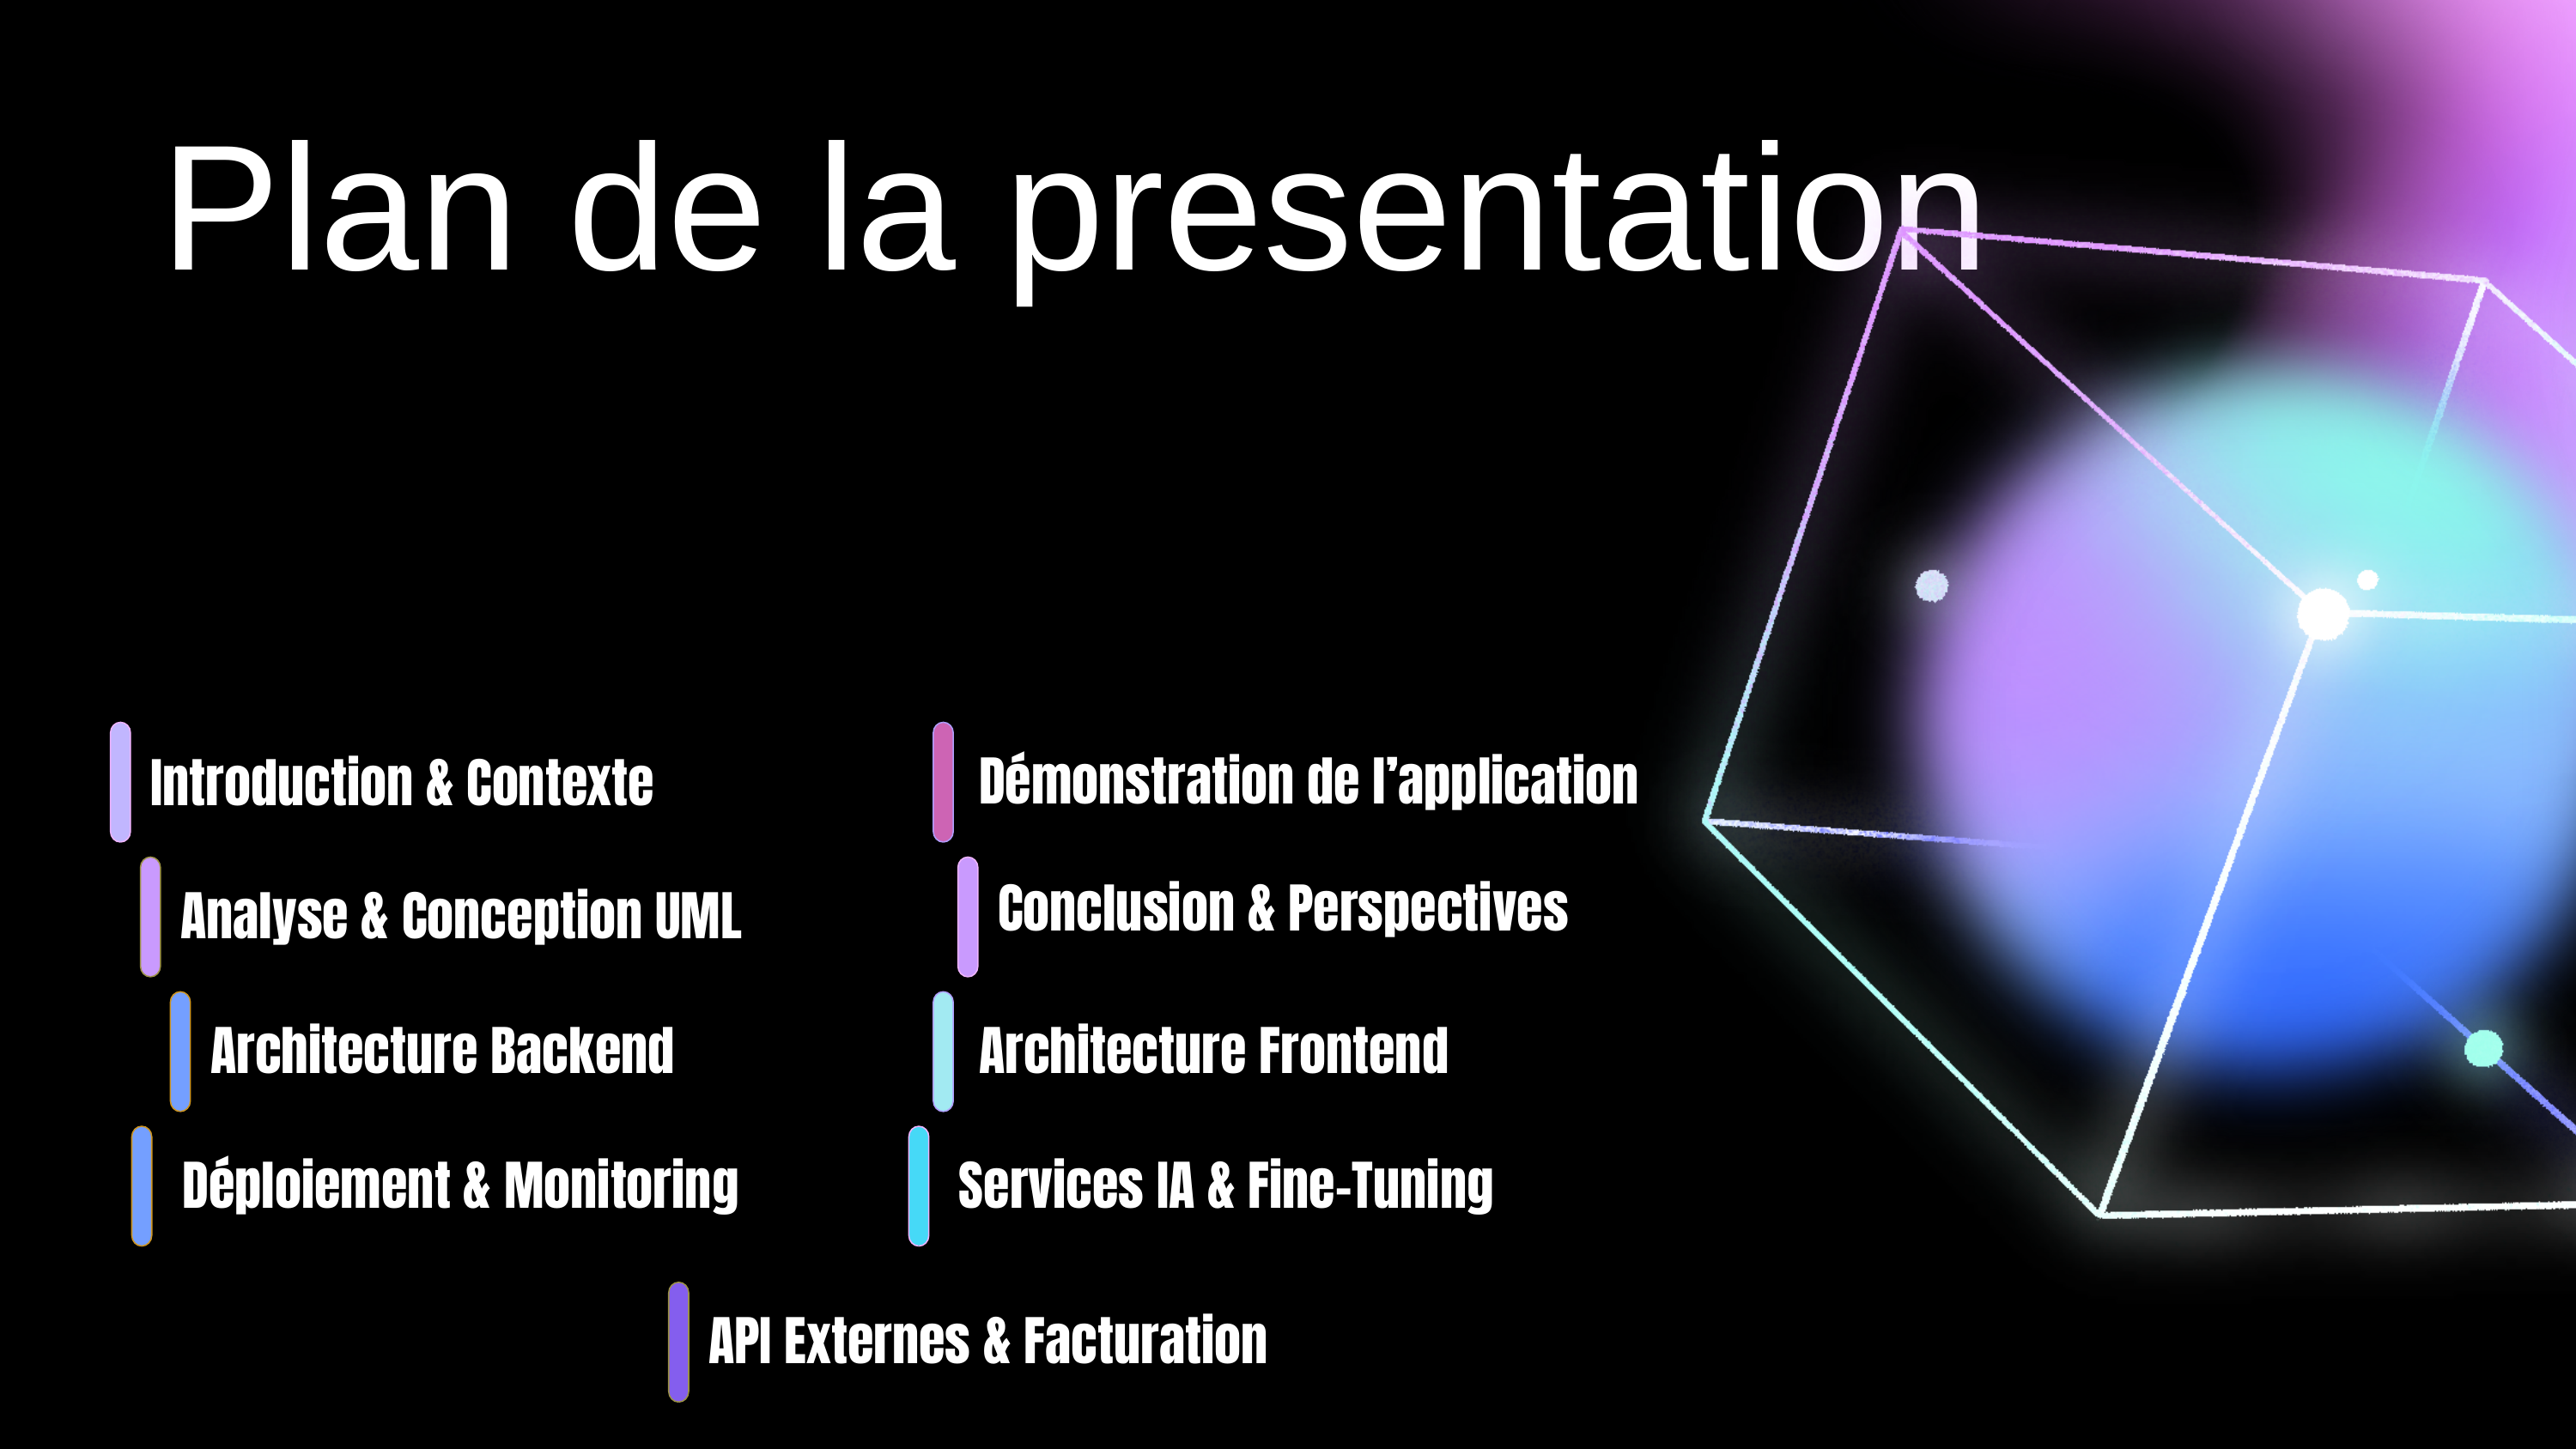

Plan de la presentation

Démonstration de l’application
Introduction & Contexte

Conclusion & Perspectives
Analyse & Conception UML

Architecture Backend
Architecture Frontend

Déploiement & Monitoring
Services IA & Fine-Tuning

API Externes & Facturation